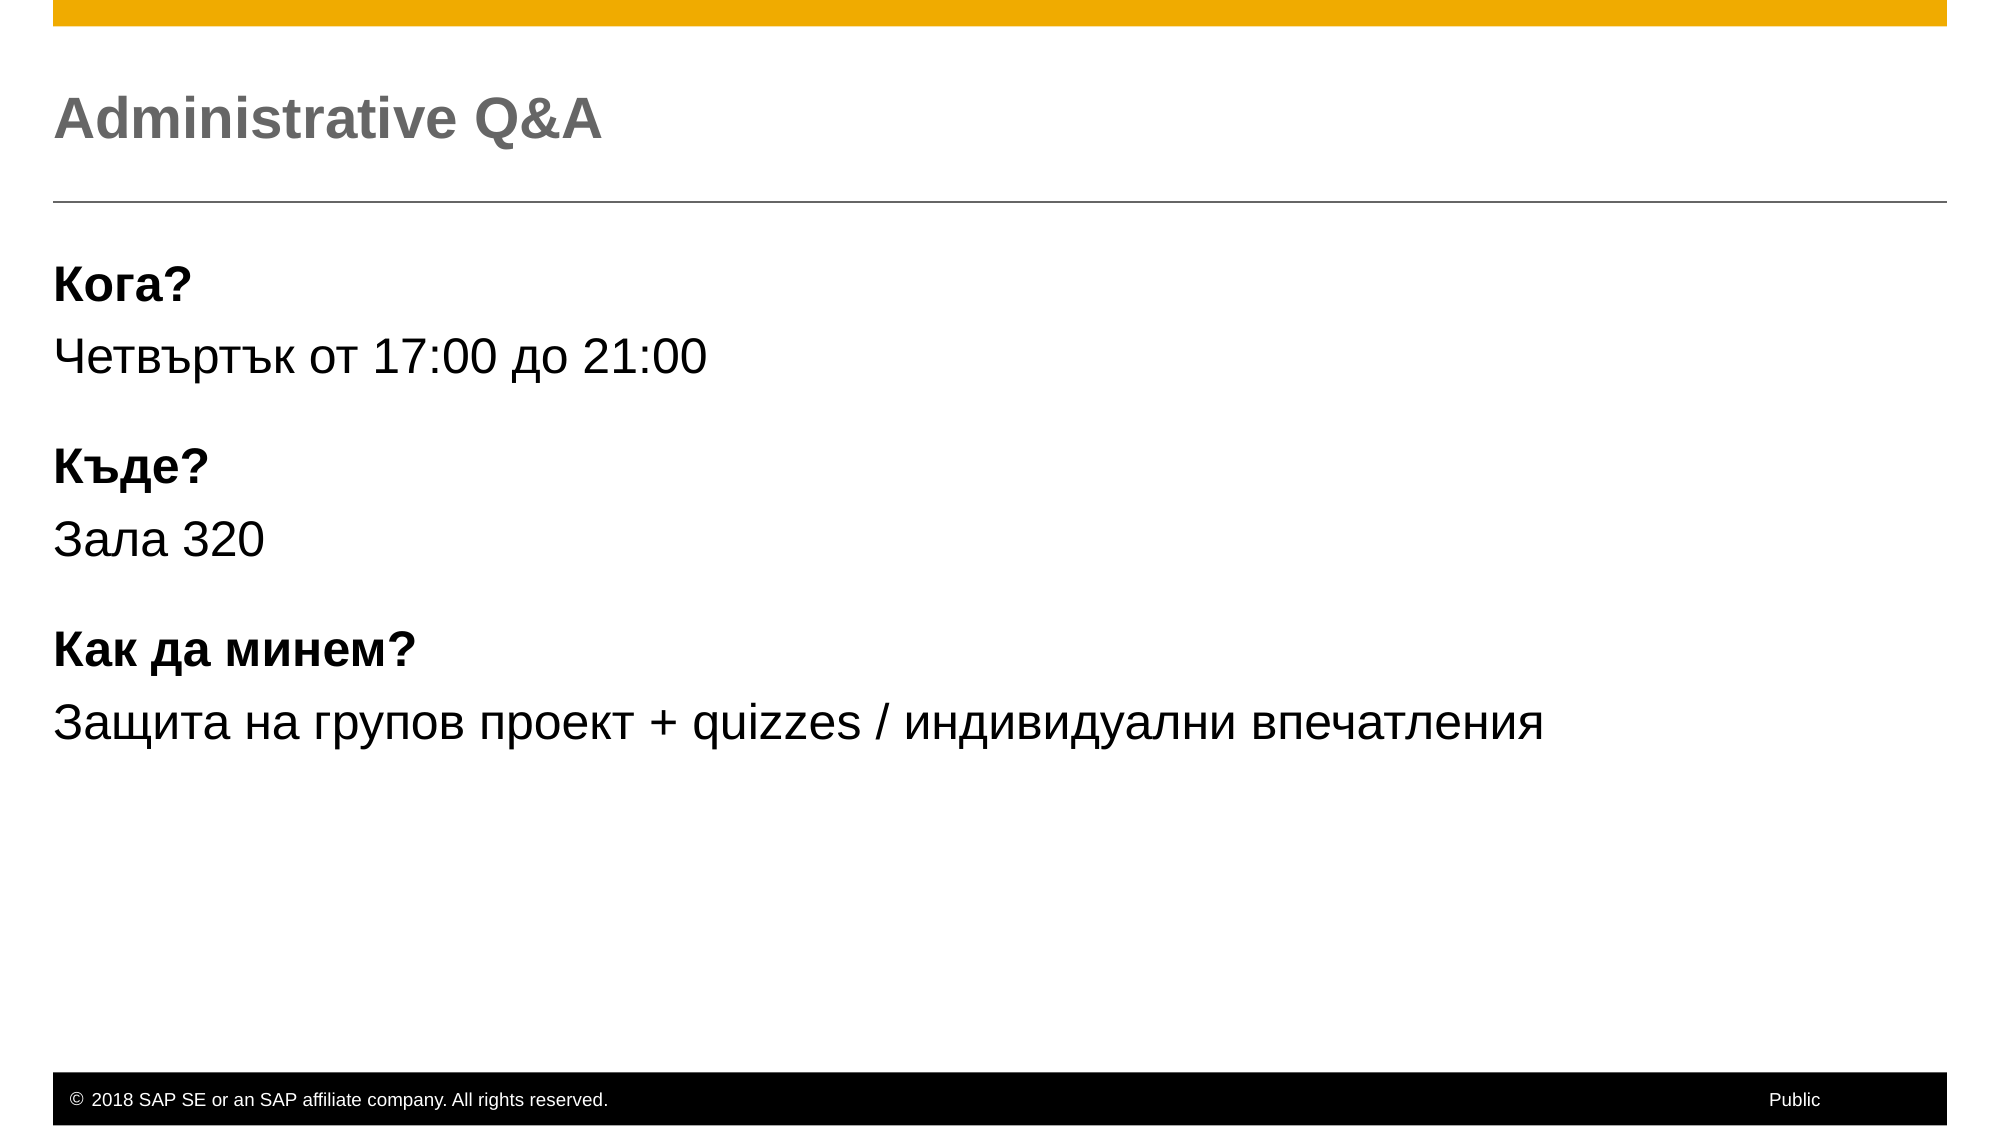

# Administrative Q&A
Кога?
Четвъртък от 17:00 до 21:00
Къде?
Зала 320
Как да минем?
Защита на групов проект + quizzes / индивидуални впечатления